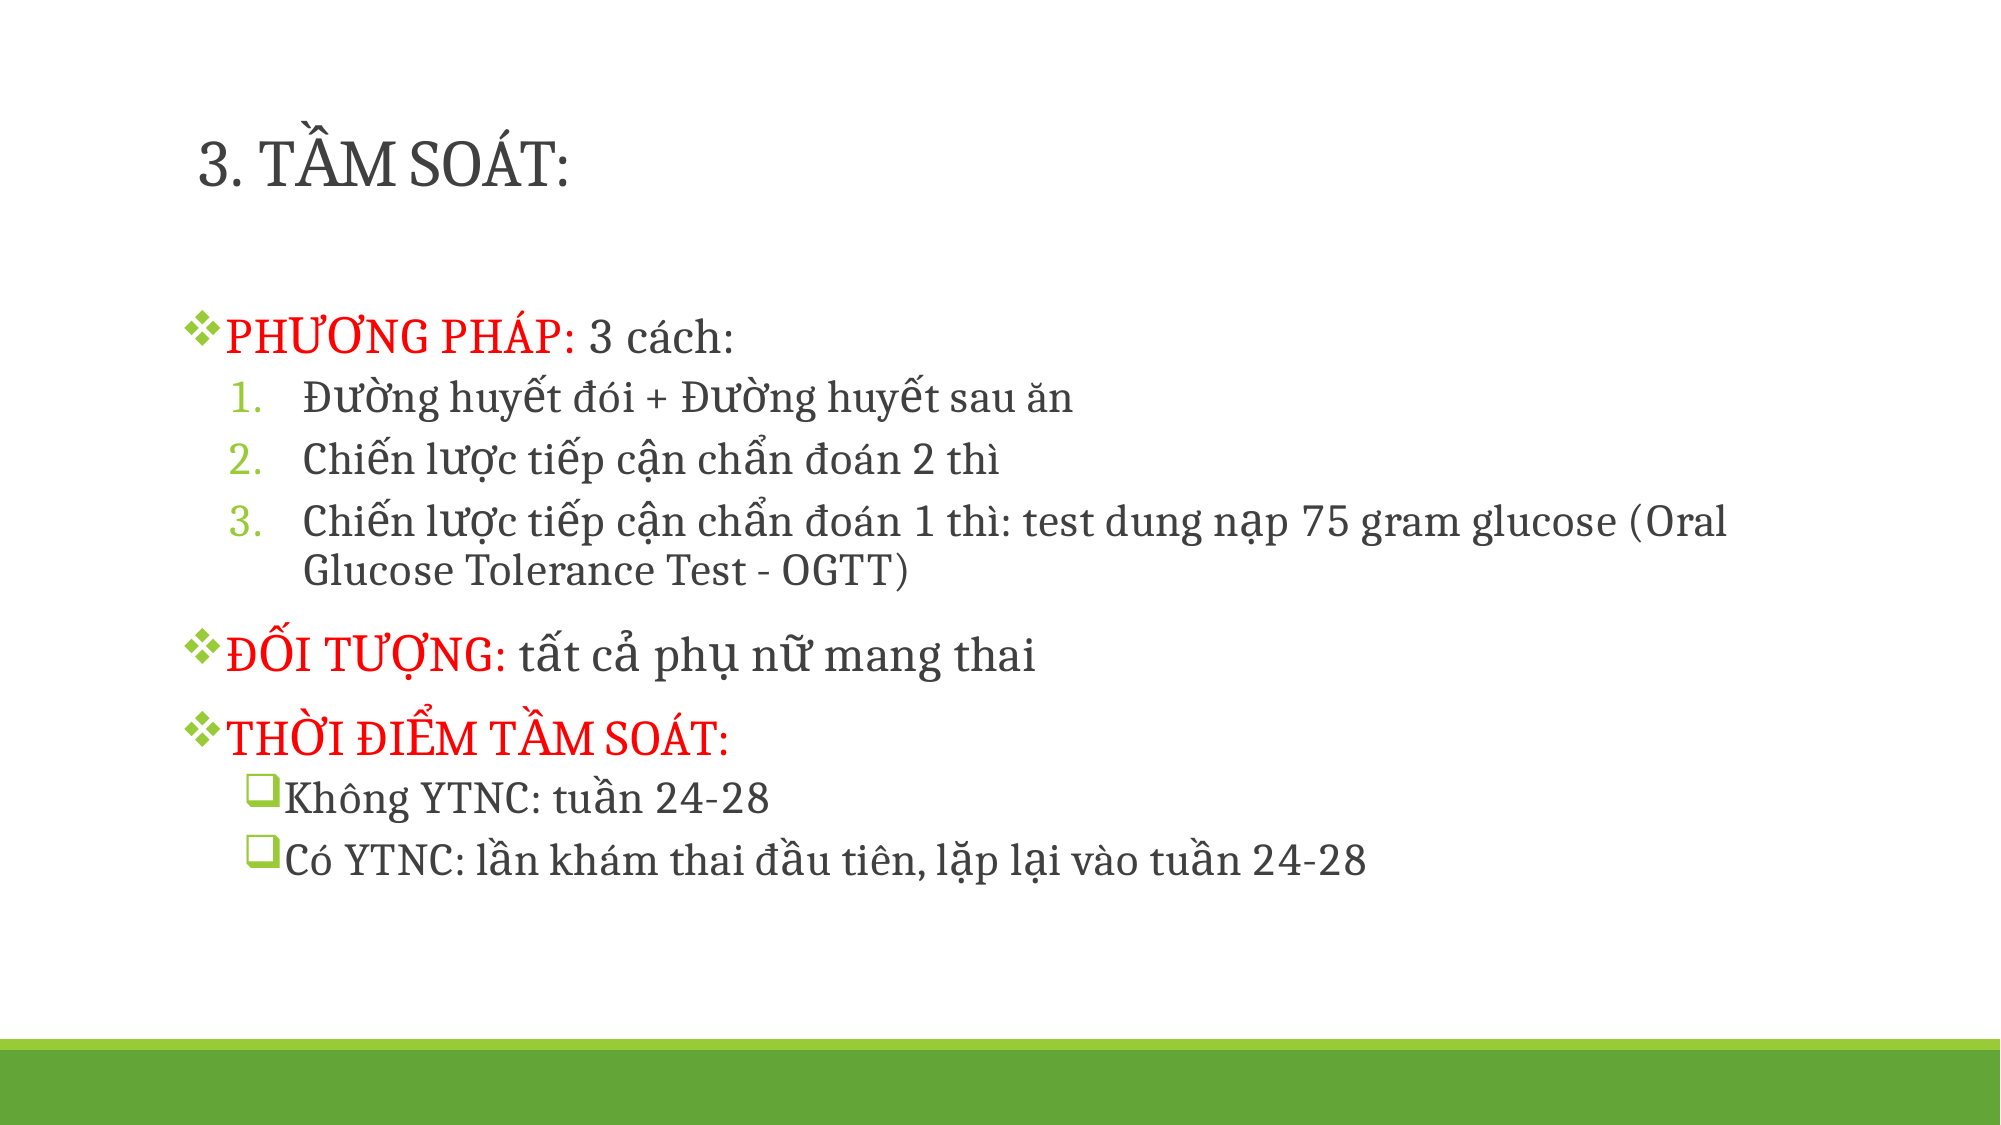

# 3. TẦM SOÁT:
PHƯƠNG PHÁP: 3 cách:
Đường huyết đói + Đường huyết sau ăn
Chiến lược tiếp cận chẩn đoán 2 thì
Chiến lược tiếp cận chẩn đoán 1 thì: test dung nạp 75 gram glucose (Oral Glucose Tolerance Test - OGTT)
ĐỐI TƯỢNG: tất cả phụ nữ mang thai
THỜI ĐIỂM TẦM SOÁT:
Không YTNC: tuần 24-28
Có YTNC: lần khám thai đầu tiên, lặp lại vào tuần 24-28